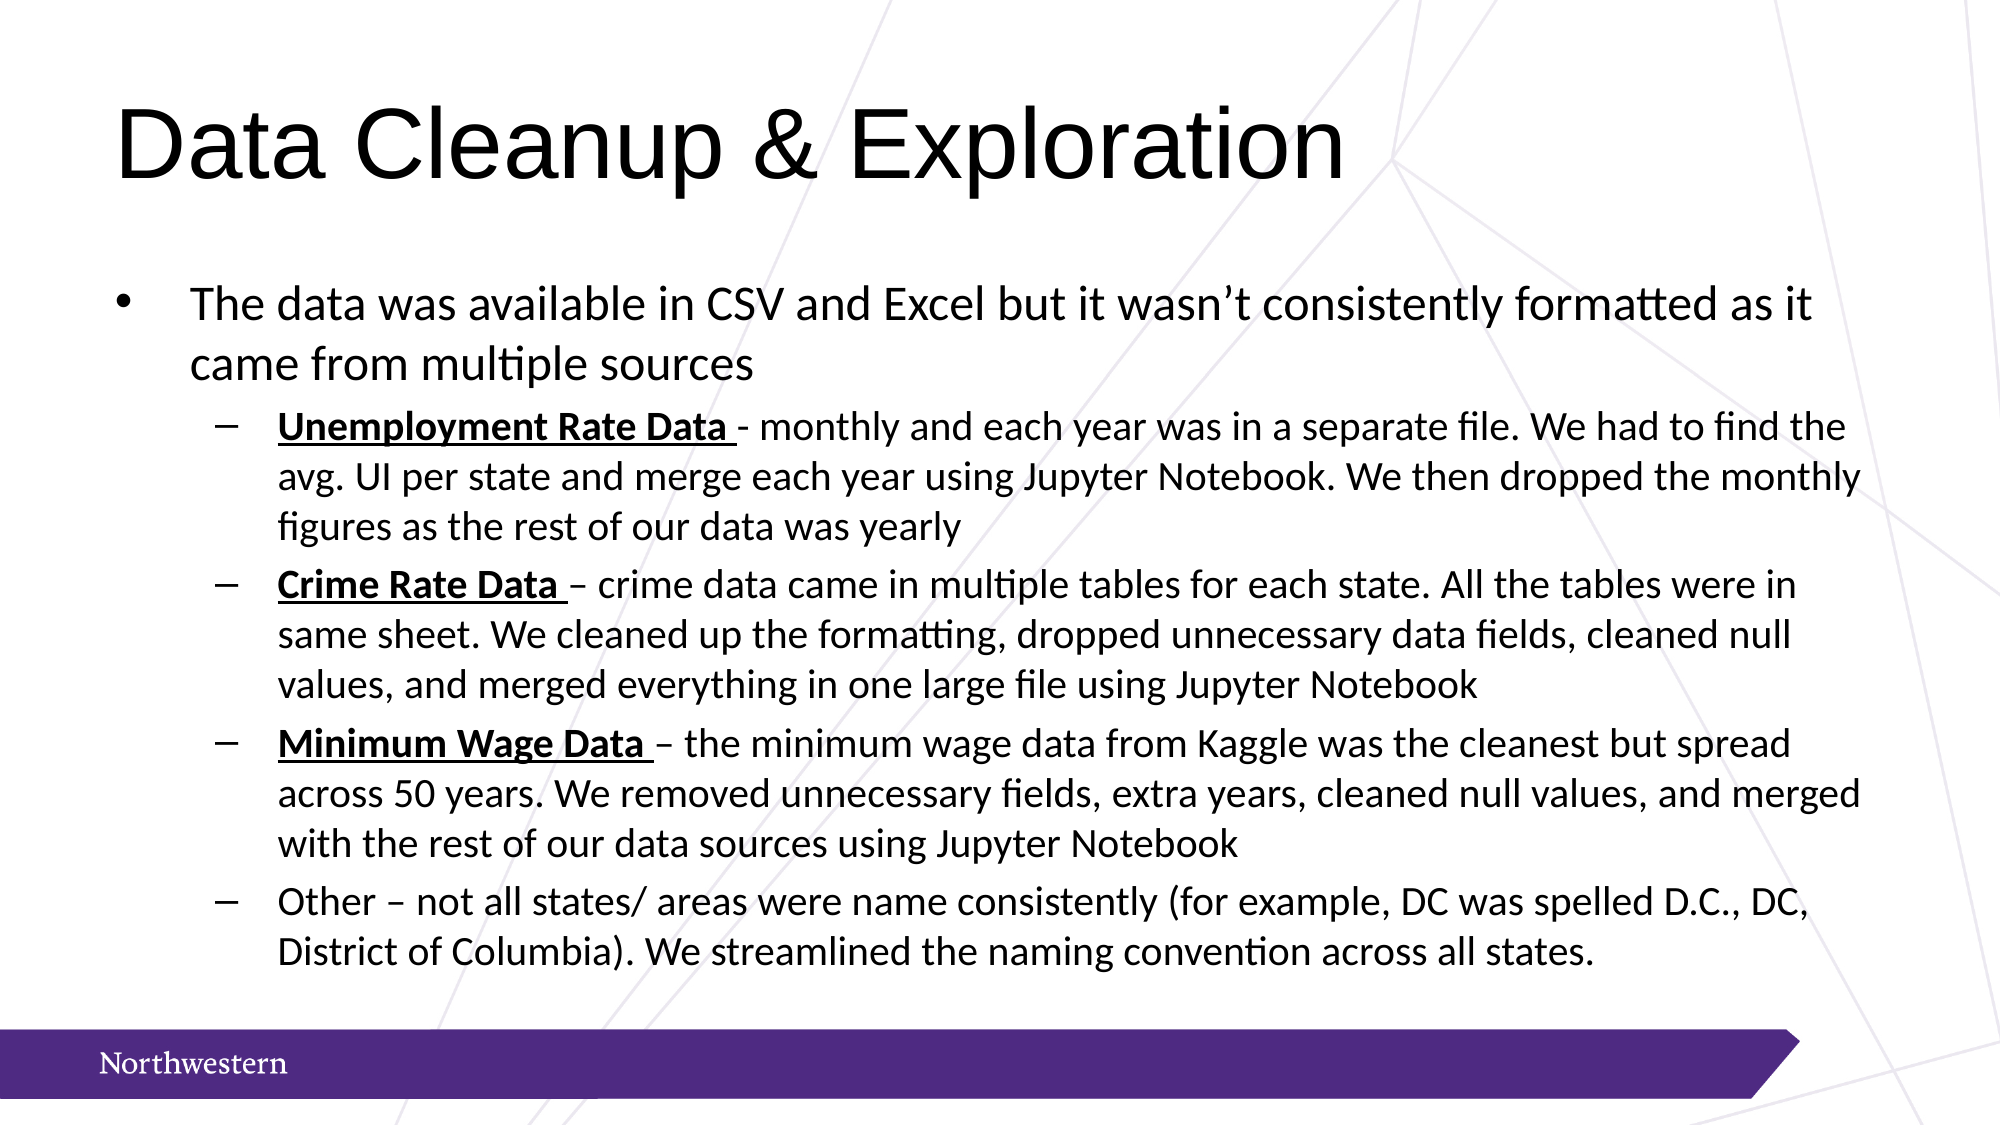

# Data Cleanup & Exploration
The data was available in CSV and Excel but it wasn’t consistently formatted as it came from multiple sources
Unemployment Rate Data - monthly and each year was in a separate file. We had to find the avg. UI per state and merge each year using Jupyter Notebook. We then dropped the monthly figures as the rest of our data was yearly
Crime Rate Data – crime data came in multiple tables for each state. All the tables were in same sheet. We cleaned up the formatting, dropped unnecessary data fields, cleaned null values, and merged everything in one large file using Jupyter Notebook
Minimum Wage Data – the minimum wage data from Kaggle was the cleanest but spread across 50 years. We removed unnecessary fields, extra years, cleaned null values, and merged with the rest of our data sources using Jupyter Notebook
Other – not all states/ areas were name consistently (for example, DC was spelled D.C., DC, District of Columbia). We streamlined the naming convention across all states.